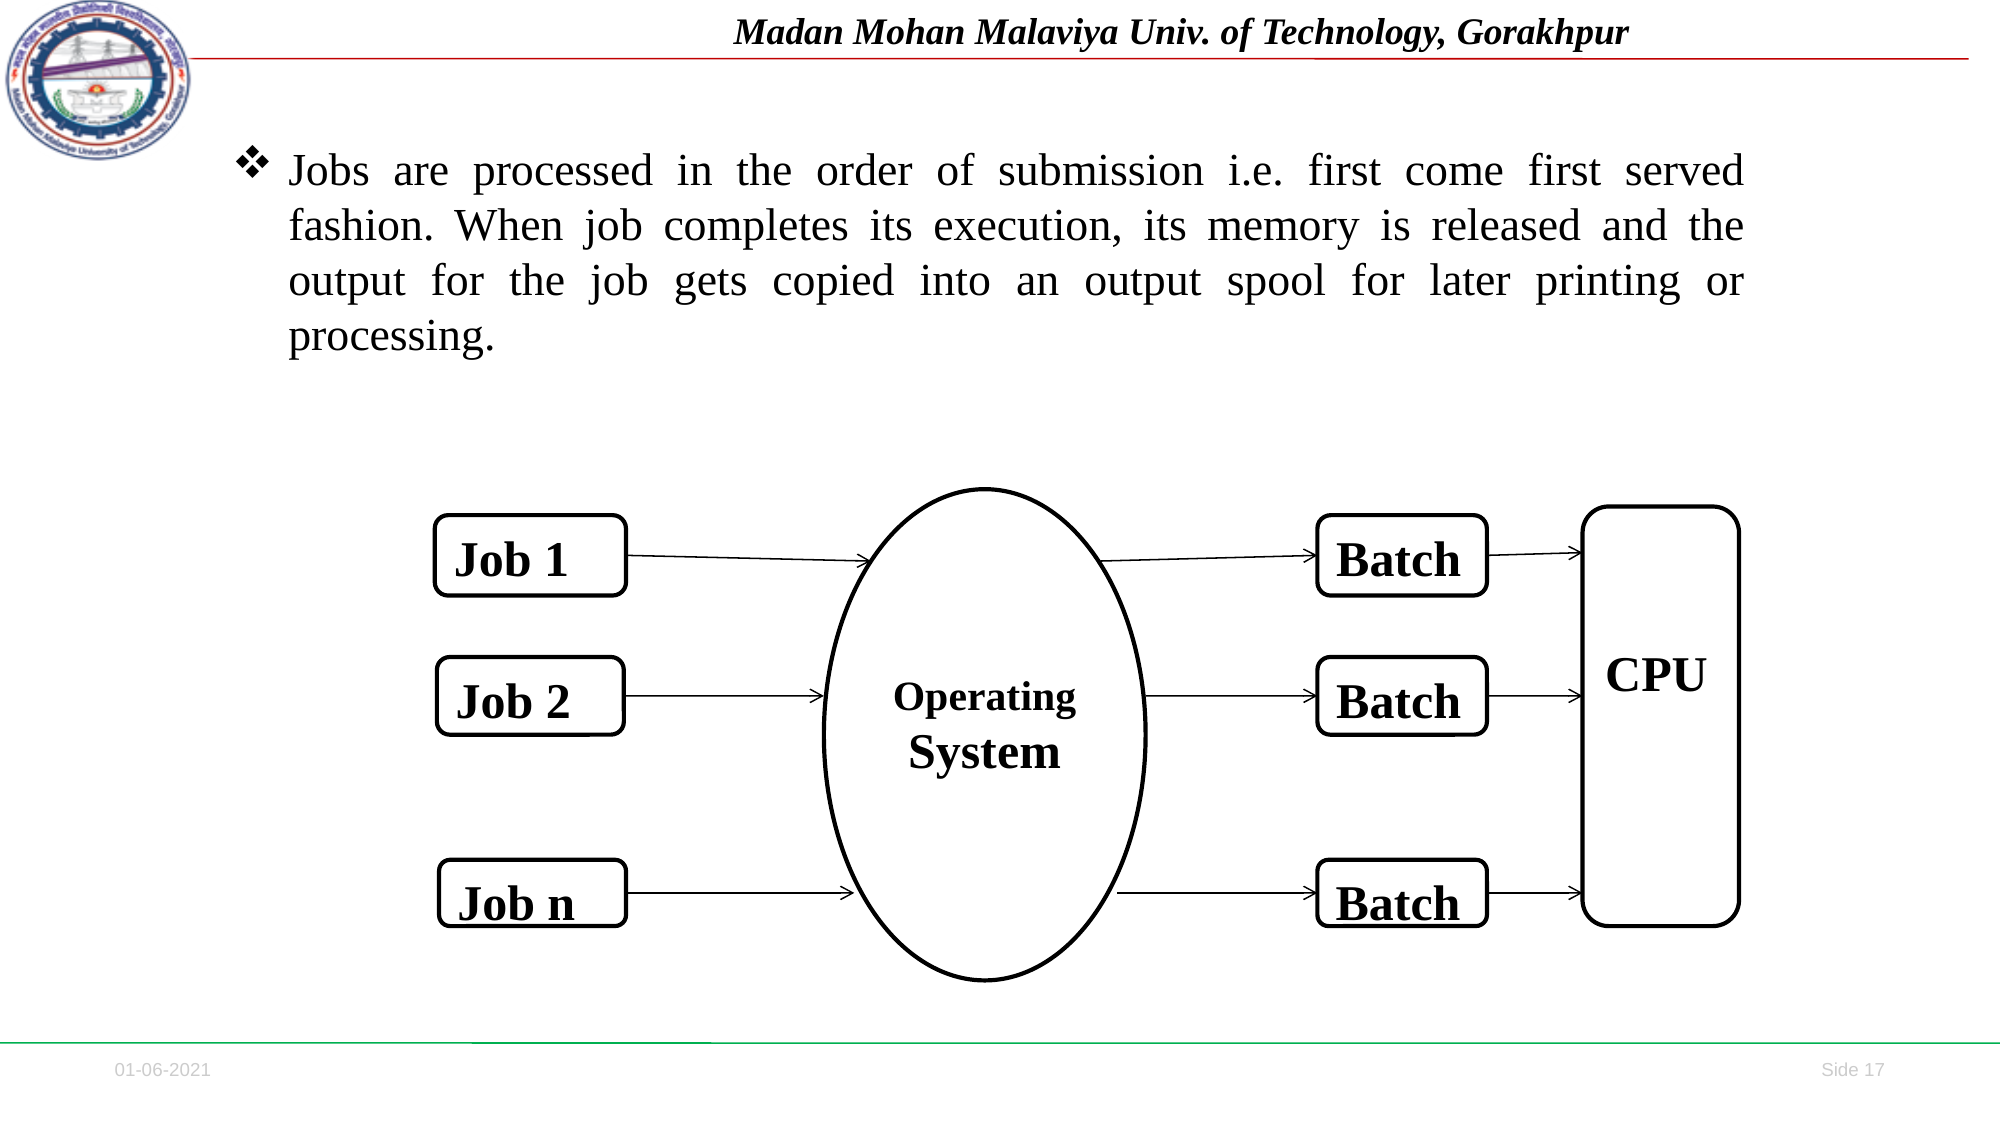

Jobs are processed in the order of submission i.e. first come first served fashion. When job completes its execution, its memory is released and the output for the job gets copied into an output spool for later printing or processing.

Operating System

CPU
Job 1
Batch
Batch
Job 2
Job n
Batch